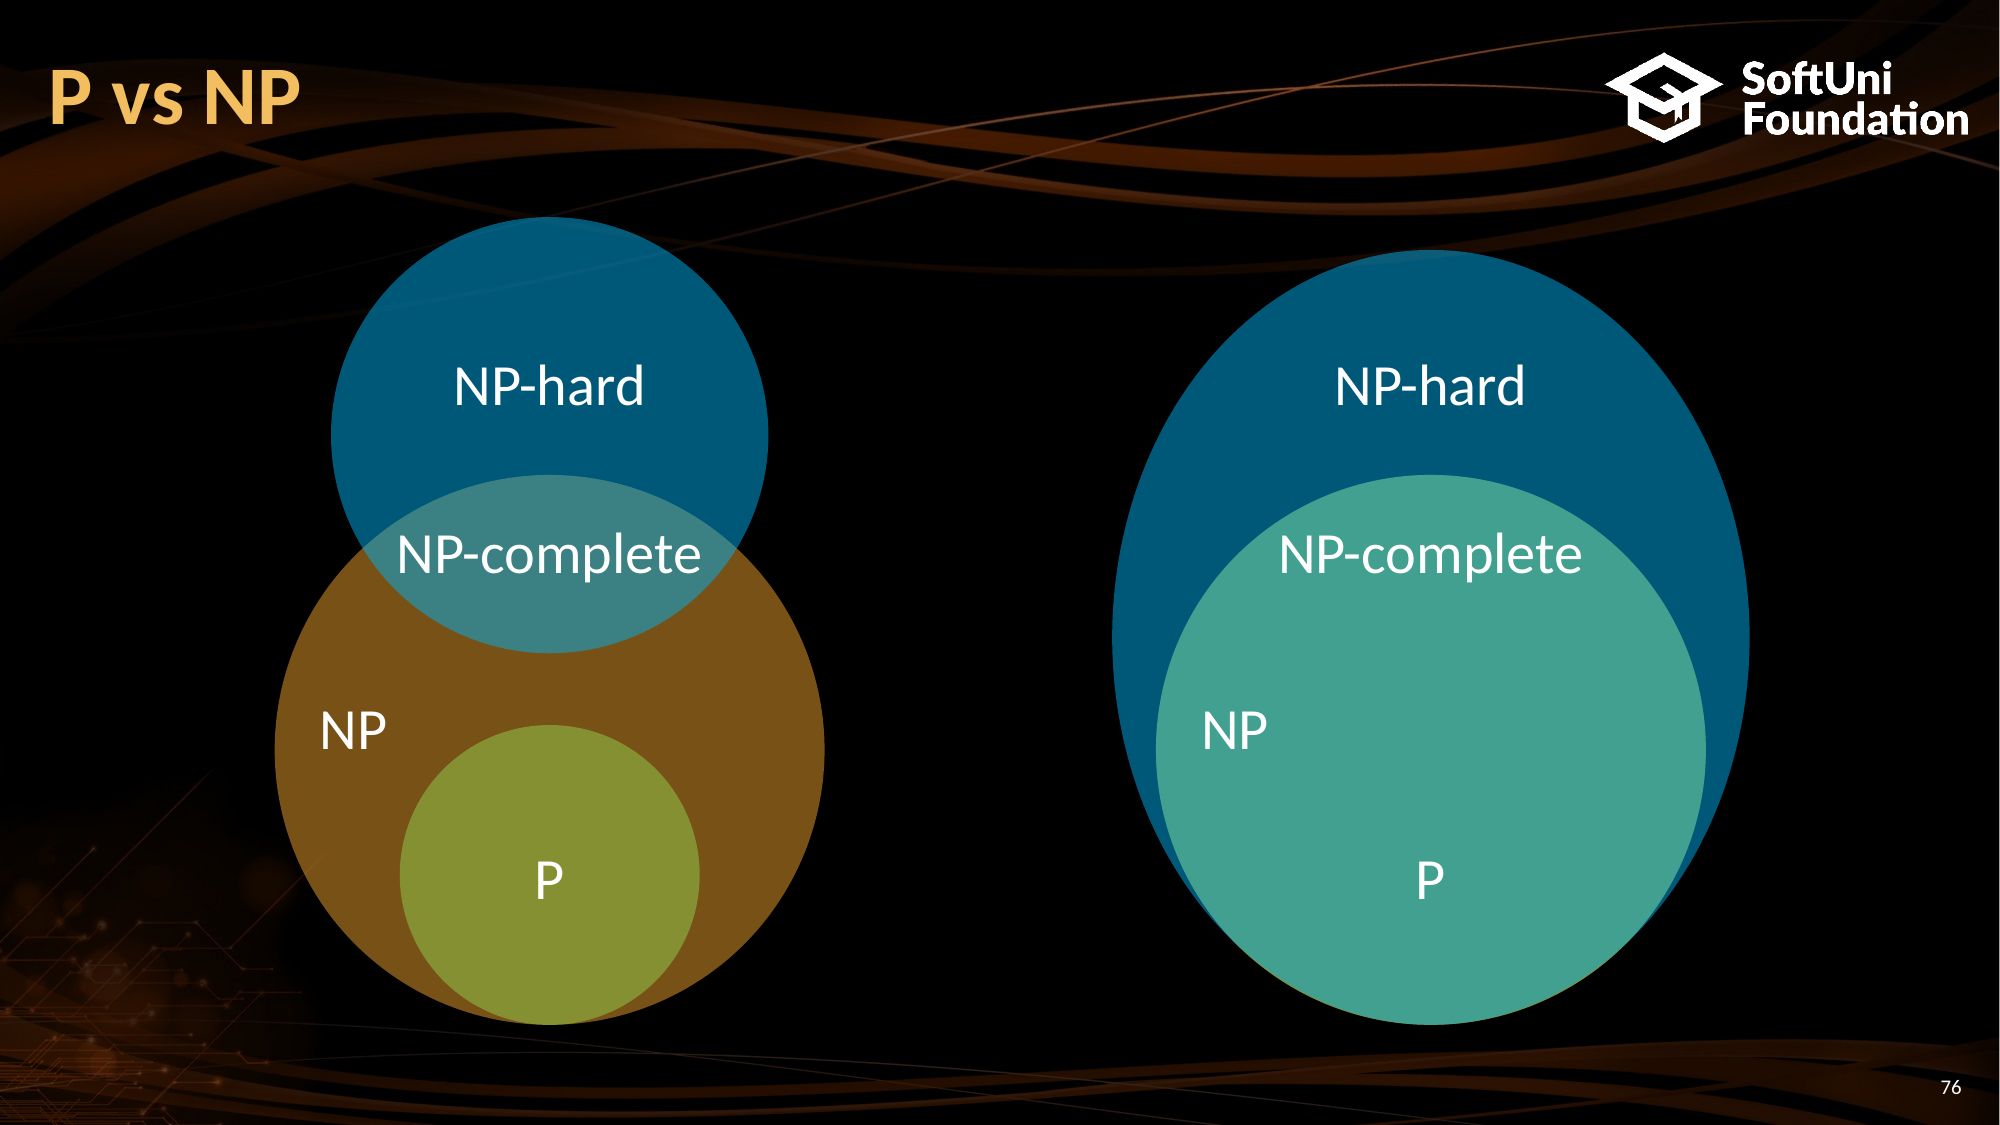

P vs NP

NP-hard
NP-hard

NP-complete
NP-complete
NP
NP

P
P
76